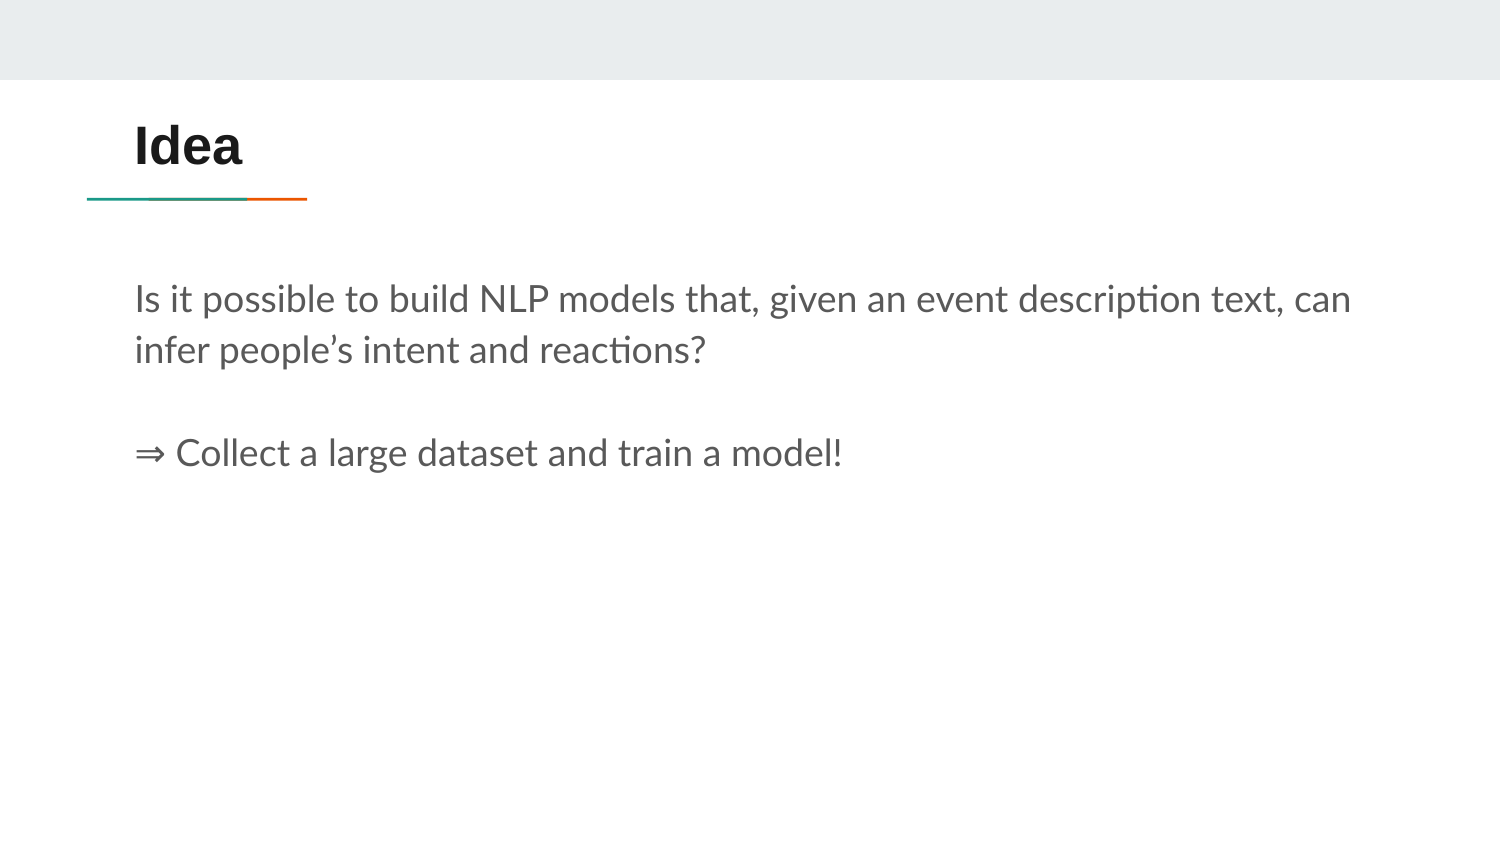

# Idea
Is it possible to build NLP models that, given an event description text, can infer people’s intent and reactions?

⇒ Collect a large dataset and train a model!